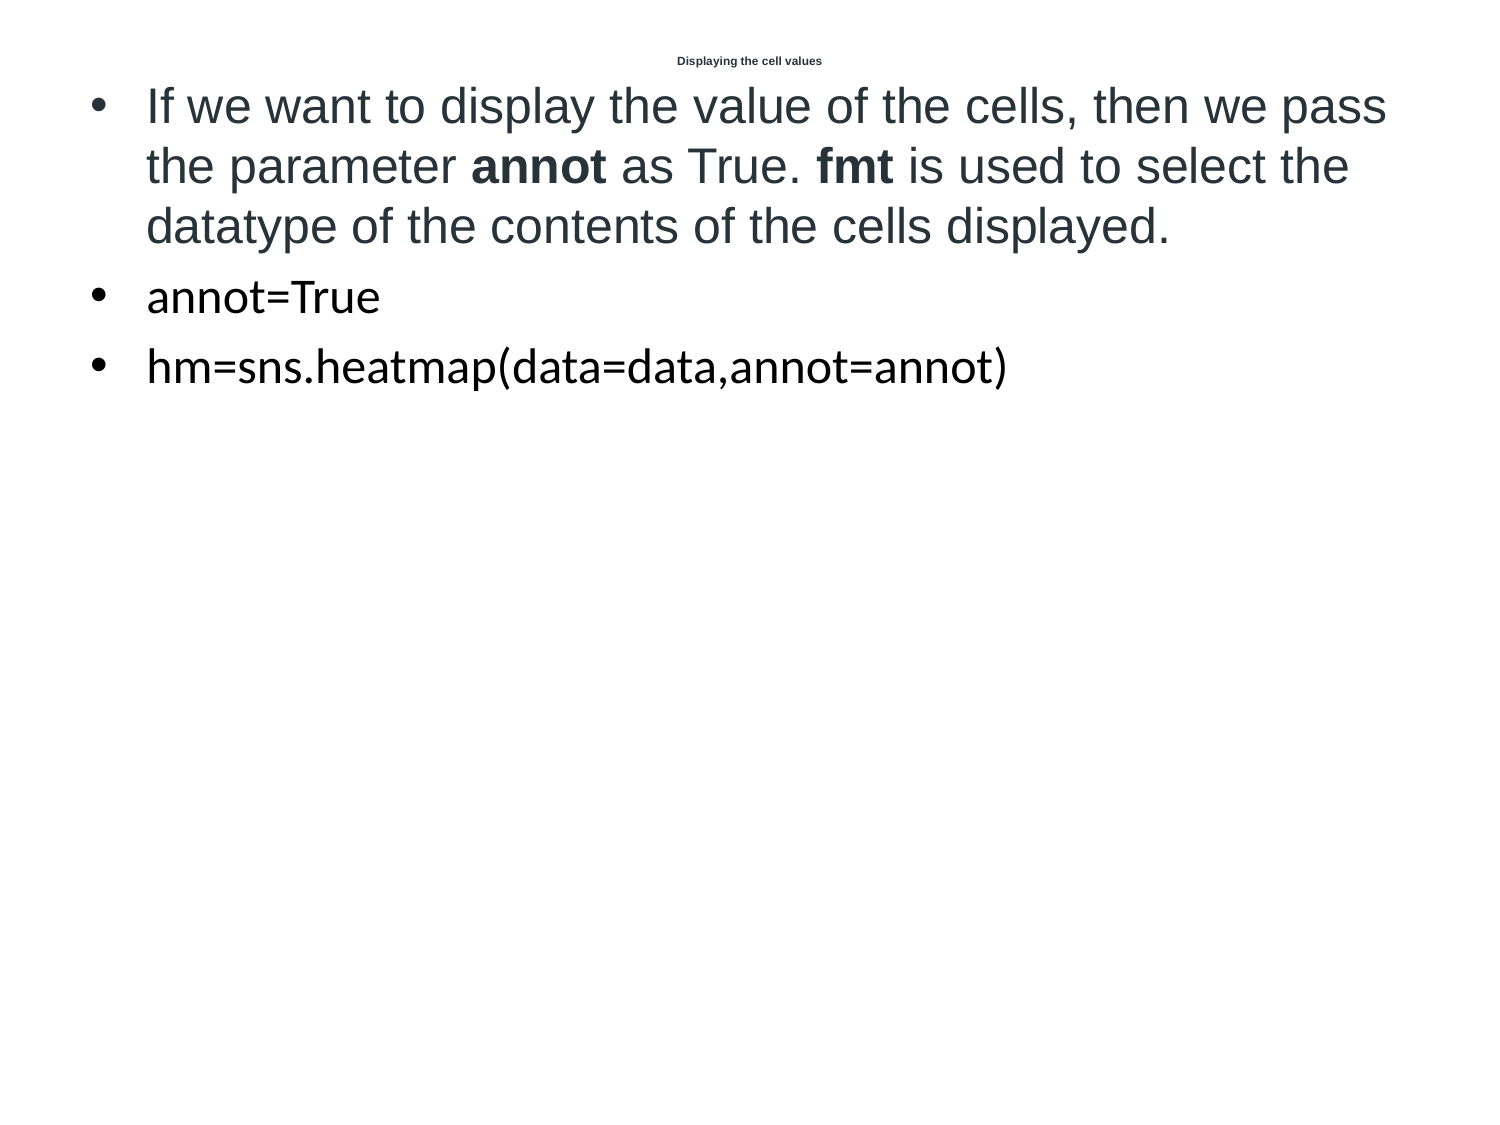

# Displaying the cell values
If we want to display the value of the cells, then we pass the parameter annot as True. fmt is used to select the datatype of the contents of the cells displayed.
annot=True
hm=sns.heatmap(data=data,annot=annot)